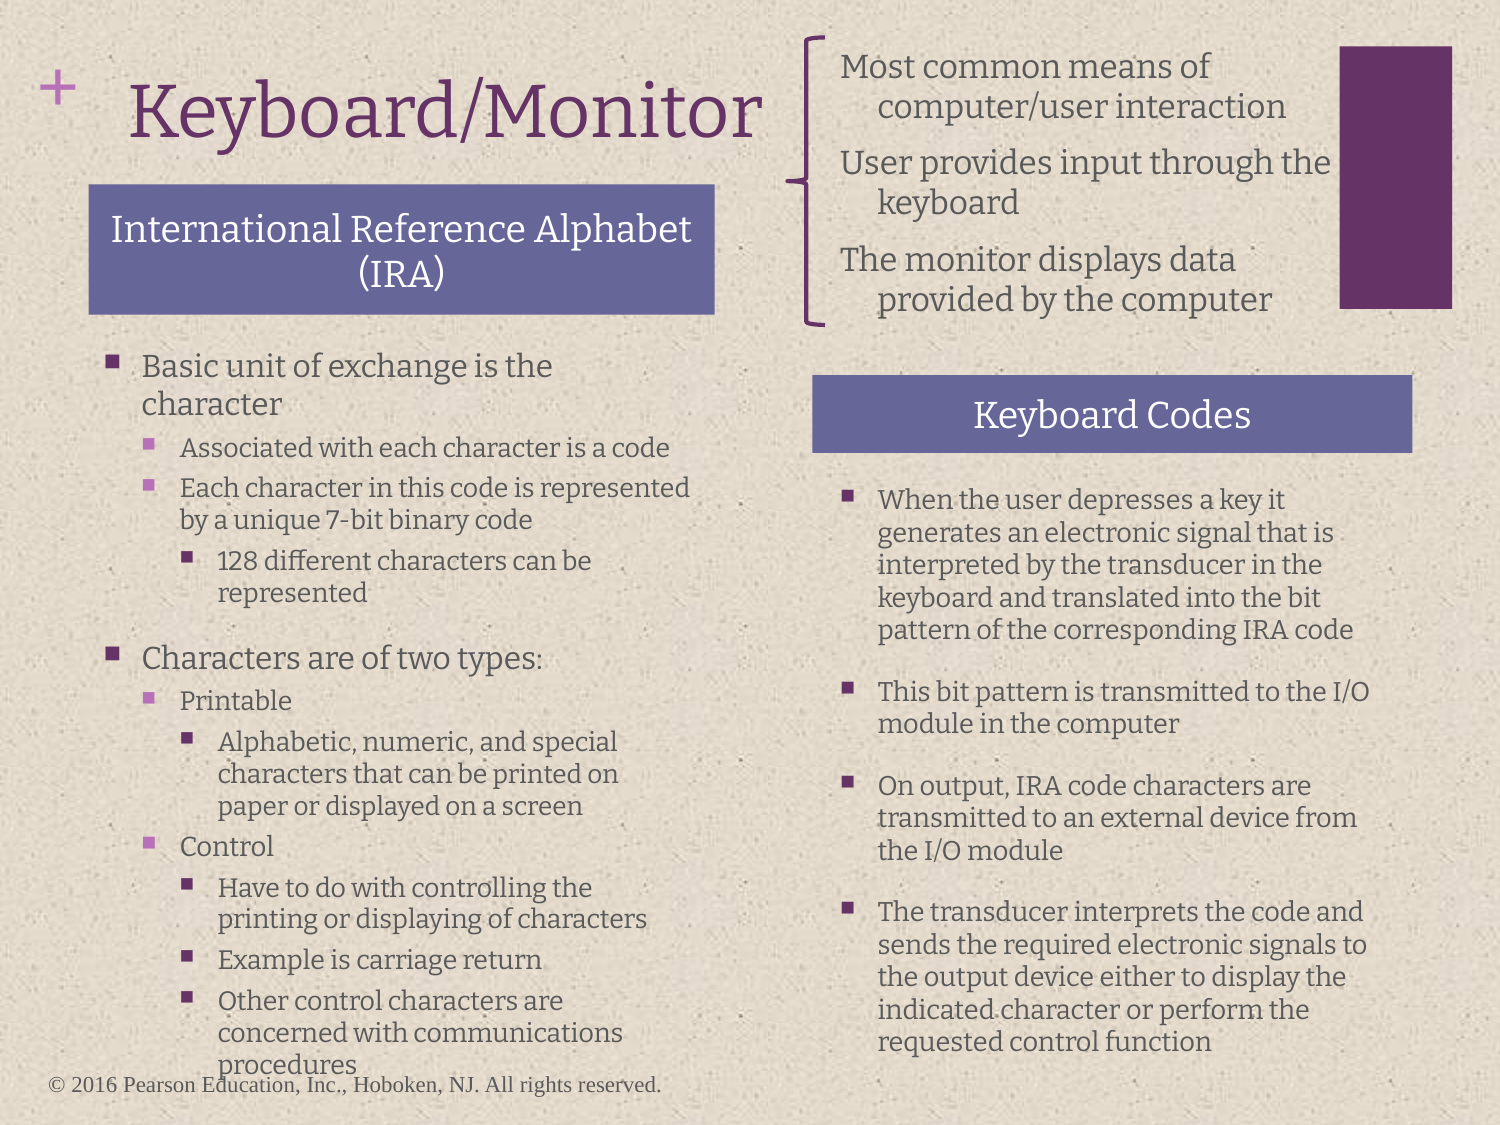

Most common means of computer/user interaction
User provides input through the keyboard
The monitor displays data provided by the computer

# Keyboard/Monitor
International Reference Alphabet (IRA)
Basic unit of exchange is the character
Associated with each character is a code
Each character in this code is represented by a unique 7-bit binary code
128 different characters can be represented
Characters are of two types:
Printable
Alphabetic, numeric, and special characters that can be printed on paper or displayed on a screen
Control
Have to do with controlling the printing or displaying of characters
Example is carriage return
Other control characters are concerned with communications procedures
Keyboard Codes
When the user depresses a key it generates an electronic signal that is interpreted by the transducer in the keyboard and translated into the bit pattern of the corresponding IRA code
This bit pattern is transmitted to the I/O module in the computer
On output, IRA code characters are transmitted to an external device from the I/O module
The transducer interprets the code and sends the required electronic signals to the output device either to display the indicated character or perform the requested control function
© 2016 Pearson Education, Inc., Hoboken, NJ. All rights reserved.